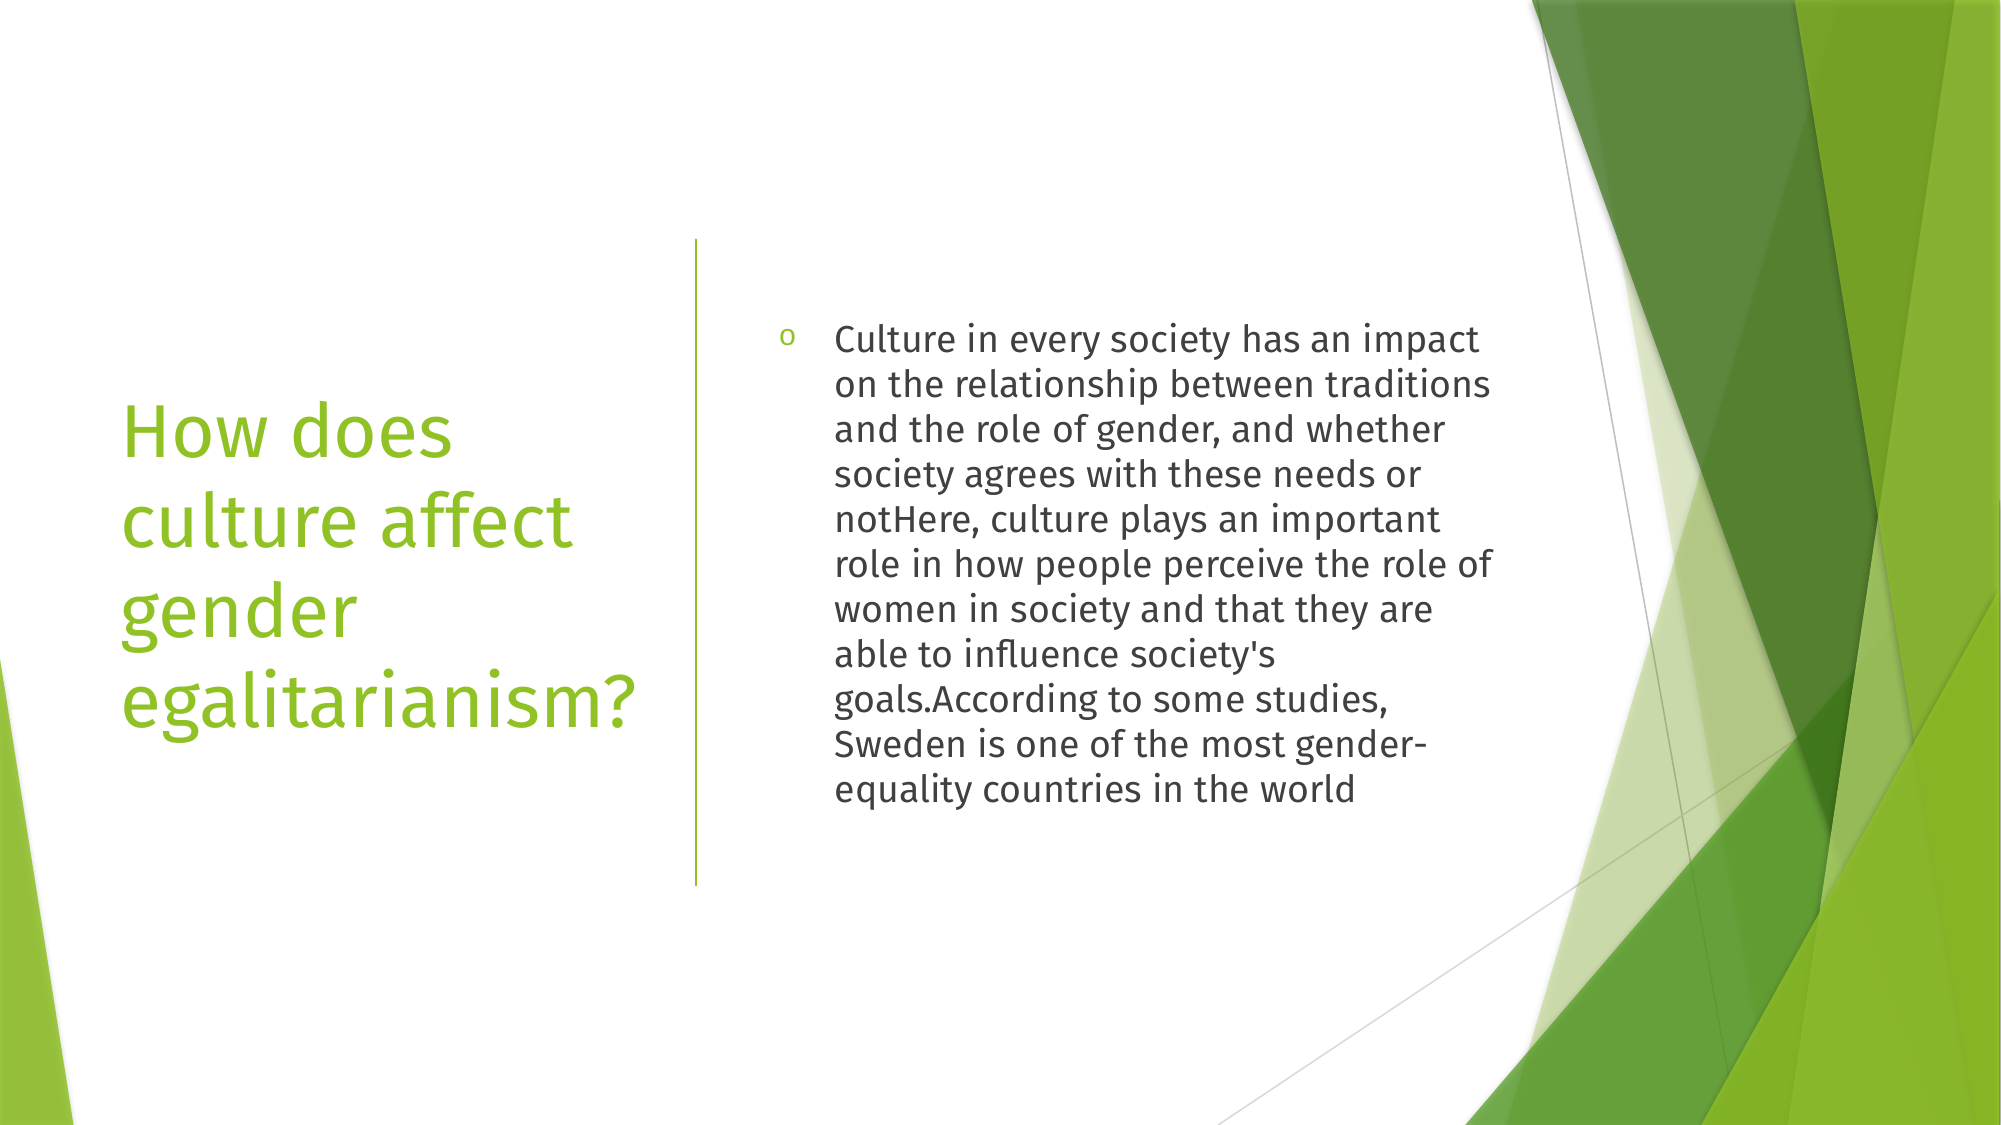

# How does culture affect gender egalitarianism?
Culture in every society has an impact on the relationship between traditions and the role of gender, and whether society agrees with these needs or notHere, culture plays an important role in how people perceive the role of women in society and that they are able to influence society's goals.According to some studies, Sweden is one of the most gender-equality countries in the world